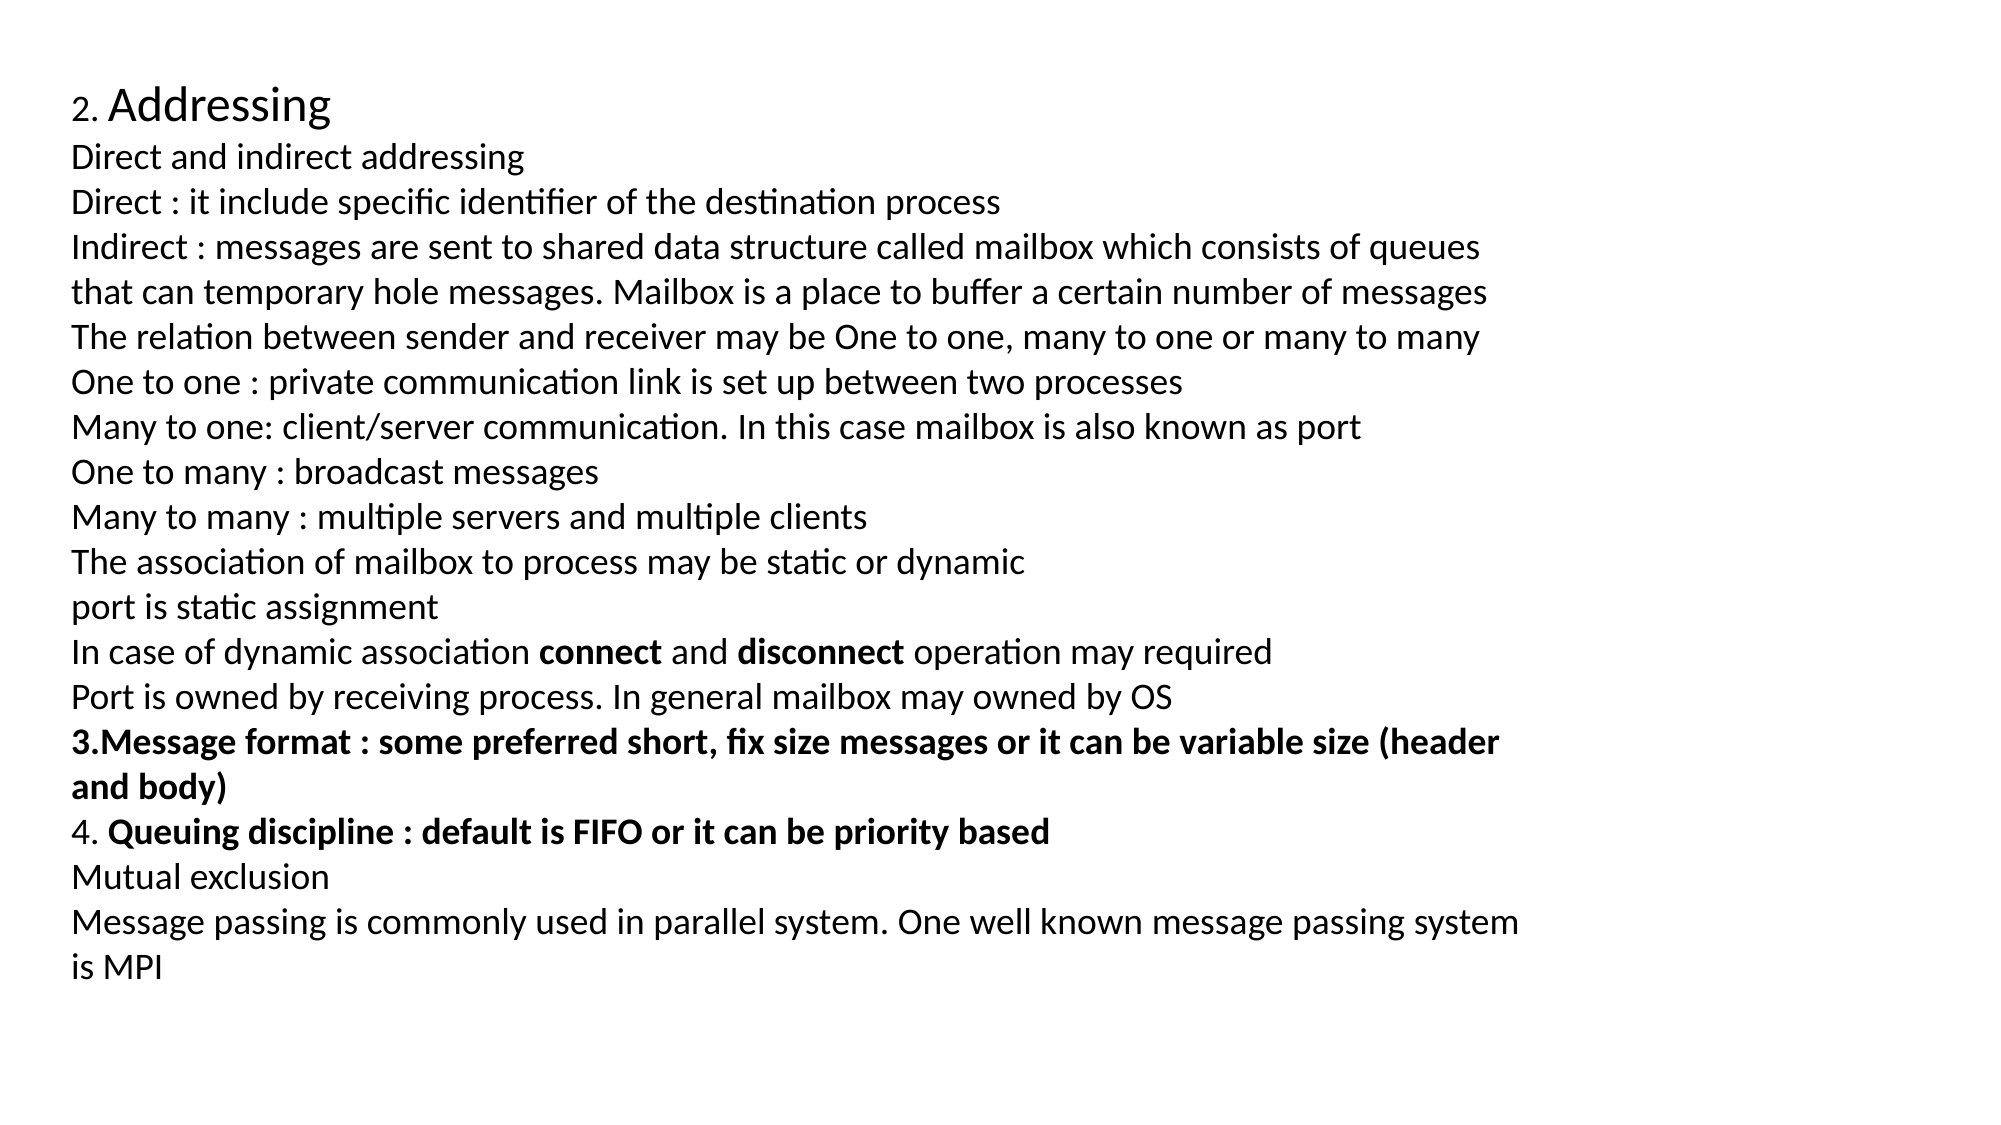

2. Addressing
Direct and indirect addressing
Direct : it include specific identifier of the destination process
Indirect : messages are sent to shared data structure called mailbox which consists of queues that can temporary hole messages. Mailbox is a place to buffer a certain number of messages
The relation between sender and receiver may be One to one, many to one or many to many
One to one : private communication link is set up between two processes
Many to one: client/server communication. In this case mailbox is also known as port
One to many : broadcast messages
Many to many : multiple servers and multiple clients
The association of mailbox to process may be static or dynamic
port is static assignment
In case of dynamic association connect and disconnect operation may required
Port is owned by receiving process. In general mailbox may owned by OS
3.Message format : some preferred short, fix size messages or it can be variable size (header and body)
4. Queuing discipline : default is FIFO or it can be priority based
Mutual exclusion
Message passing is commonly used in parallel system. One well known message passing system is MPI